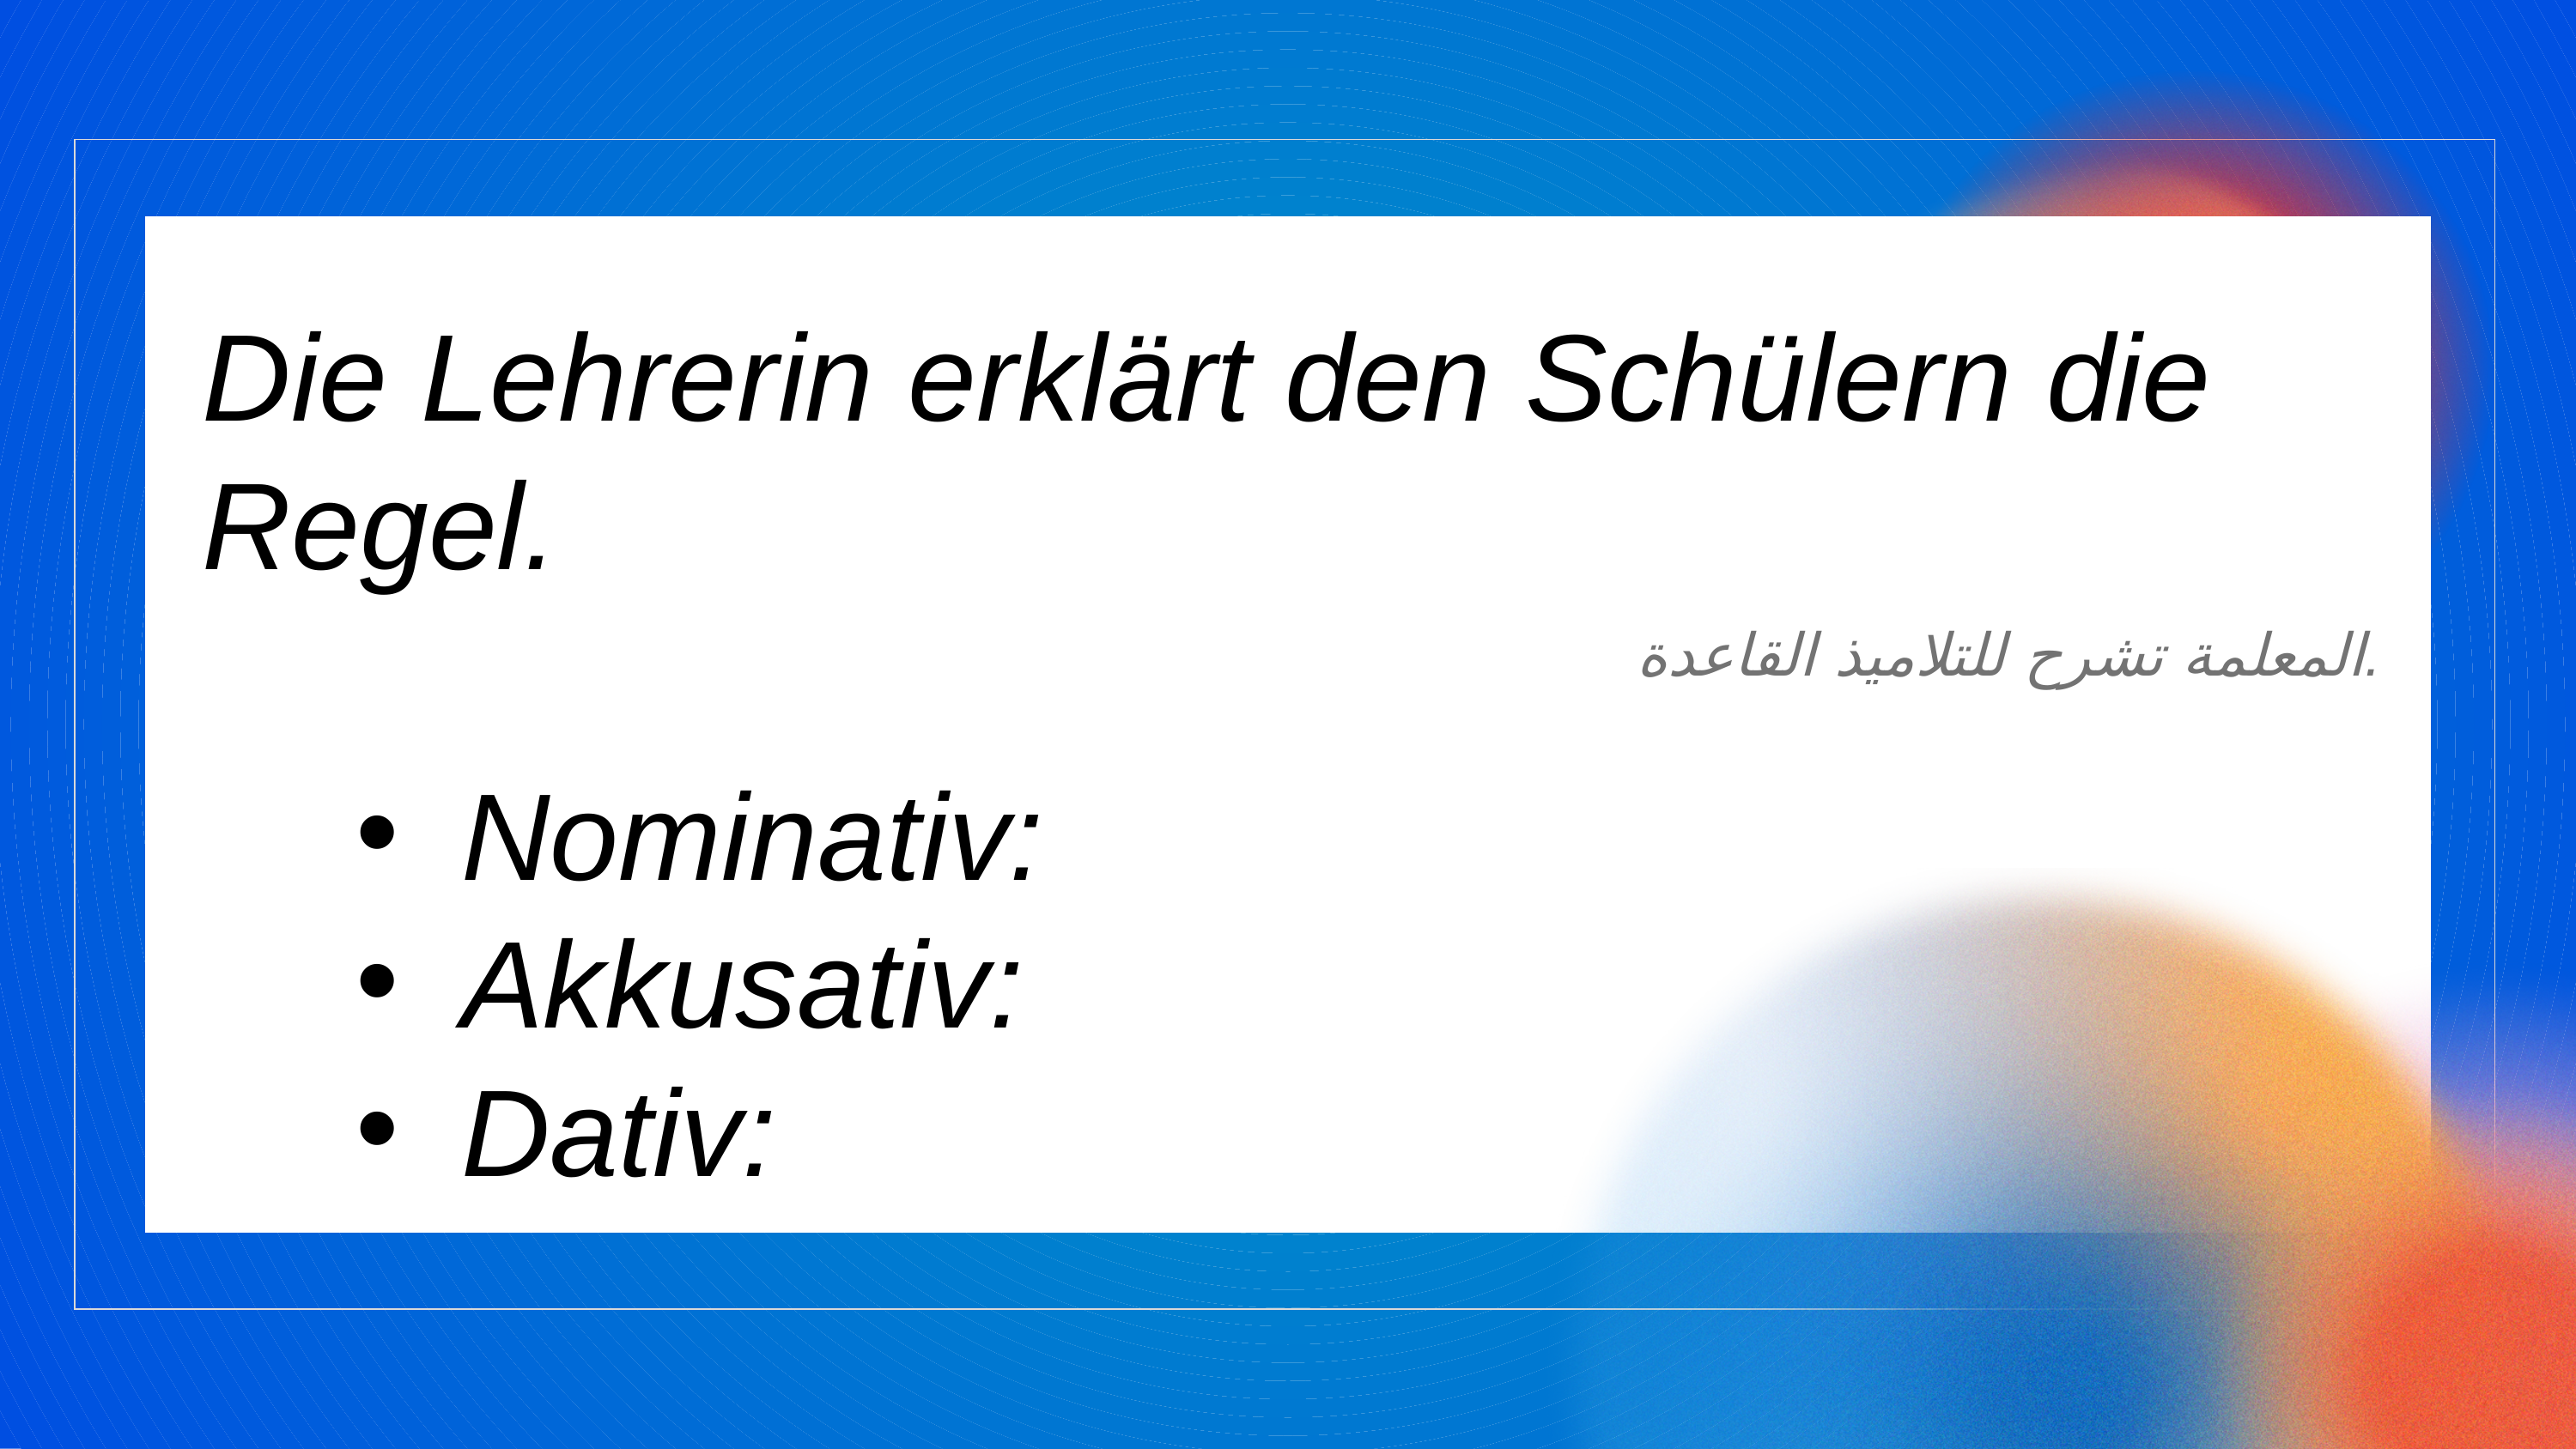

Die Lehrerin erklärt den Schülern die Regel.
المعلمة تشرح للتلاميذ القاعدة.
Nominativ:
Akkusativ:
Dativ: